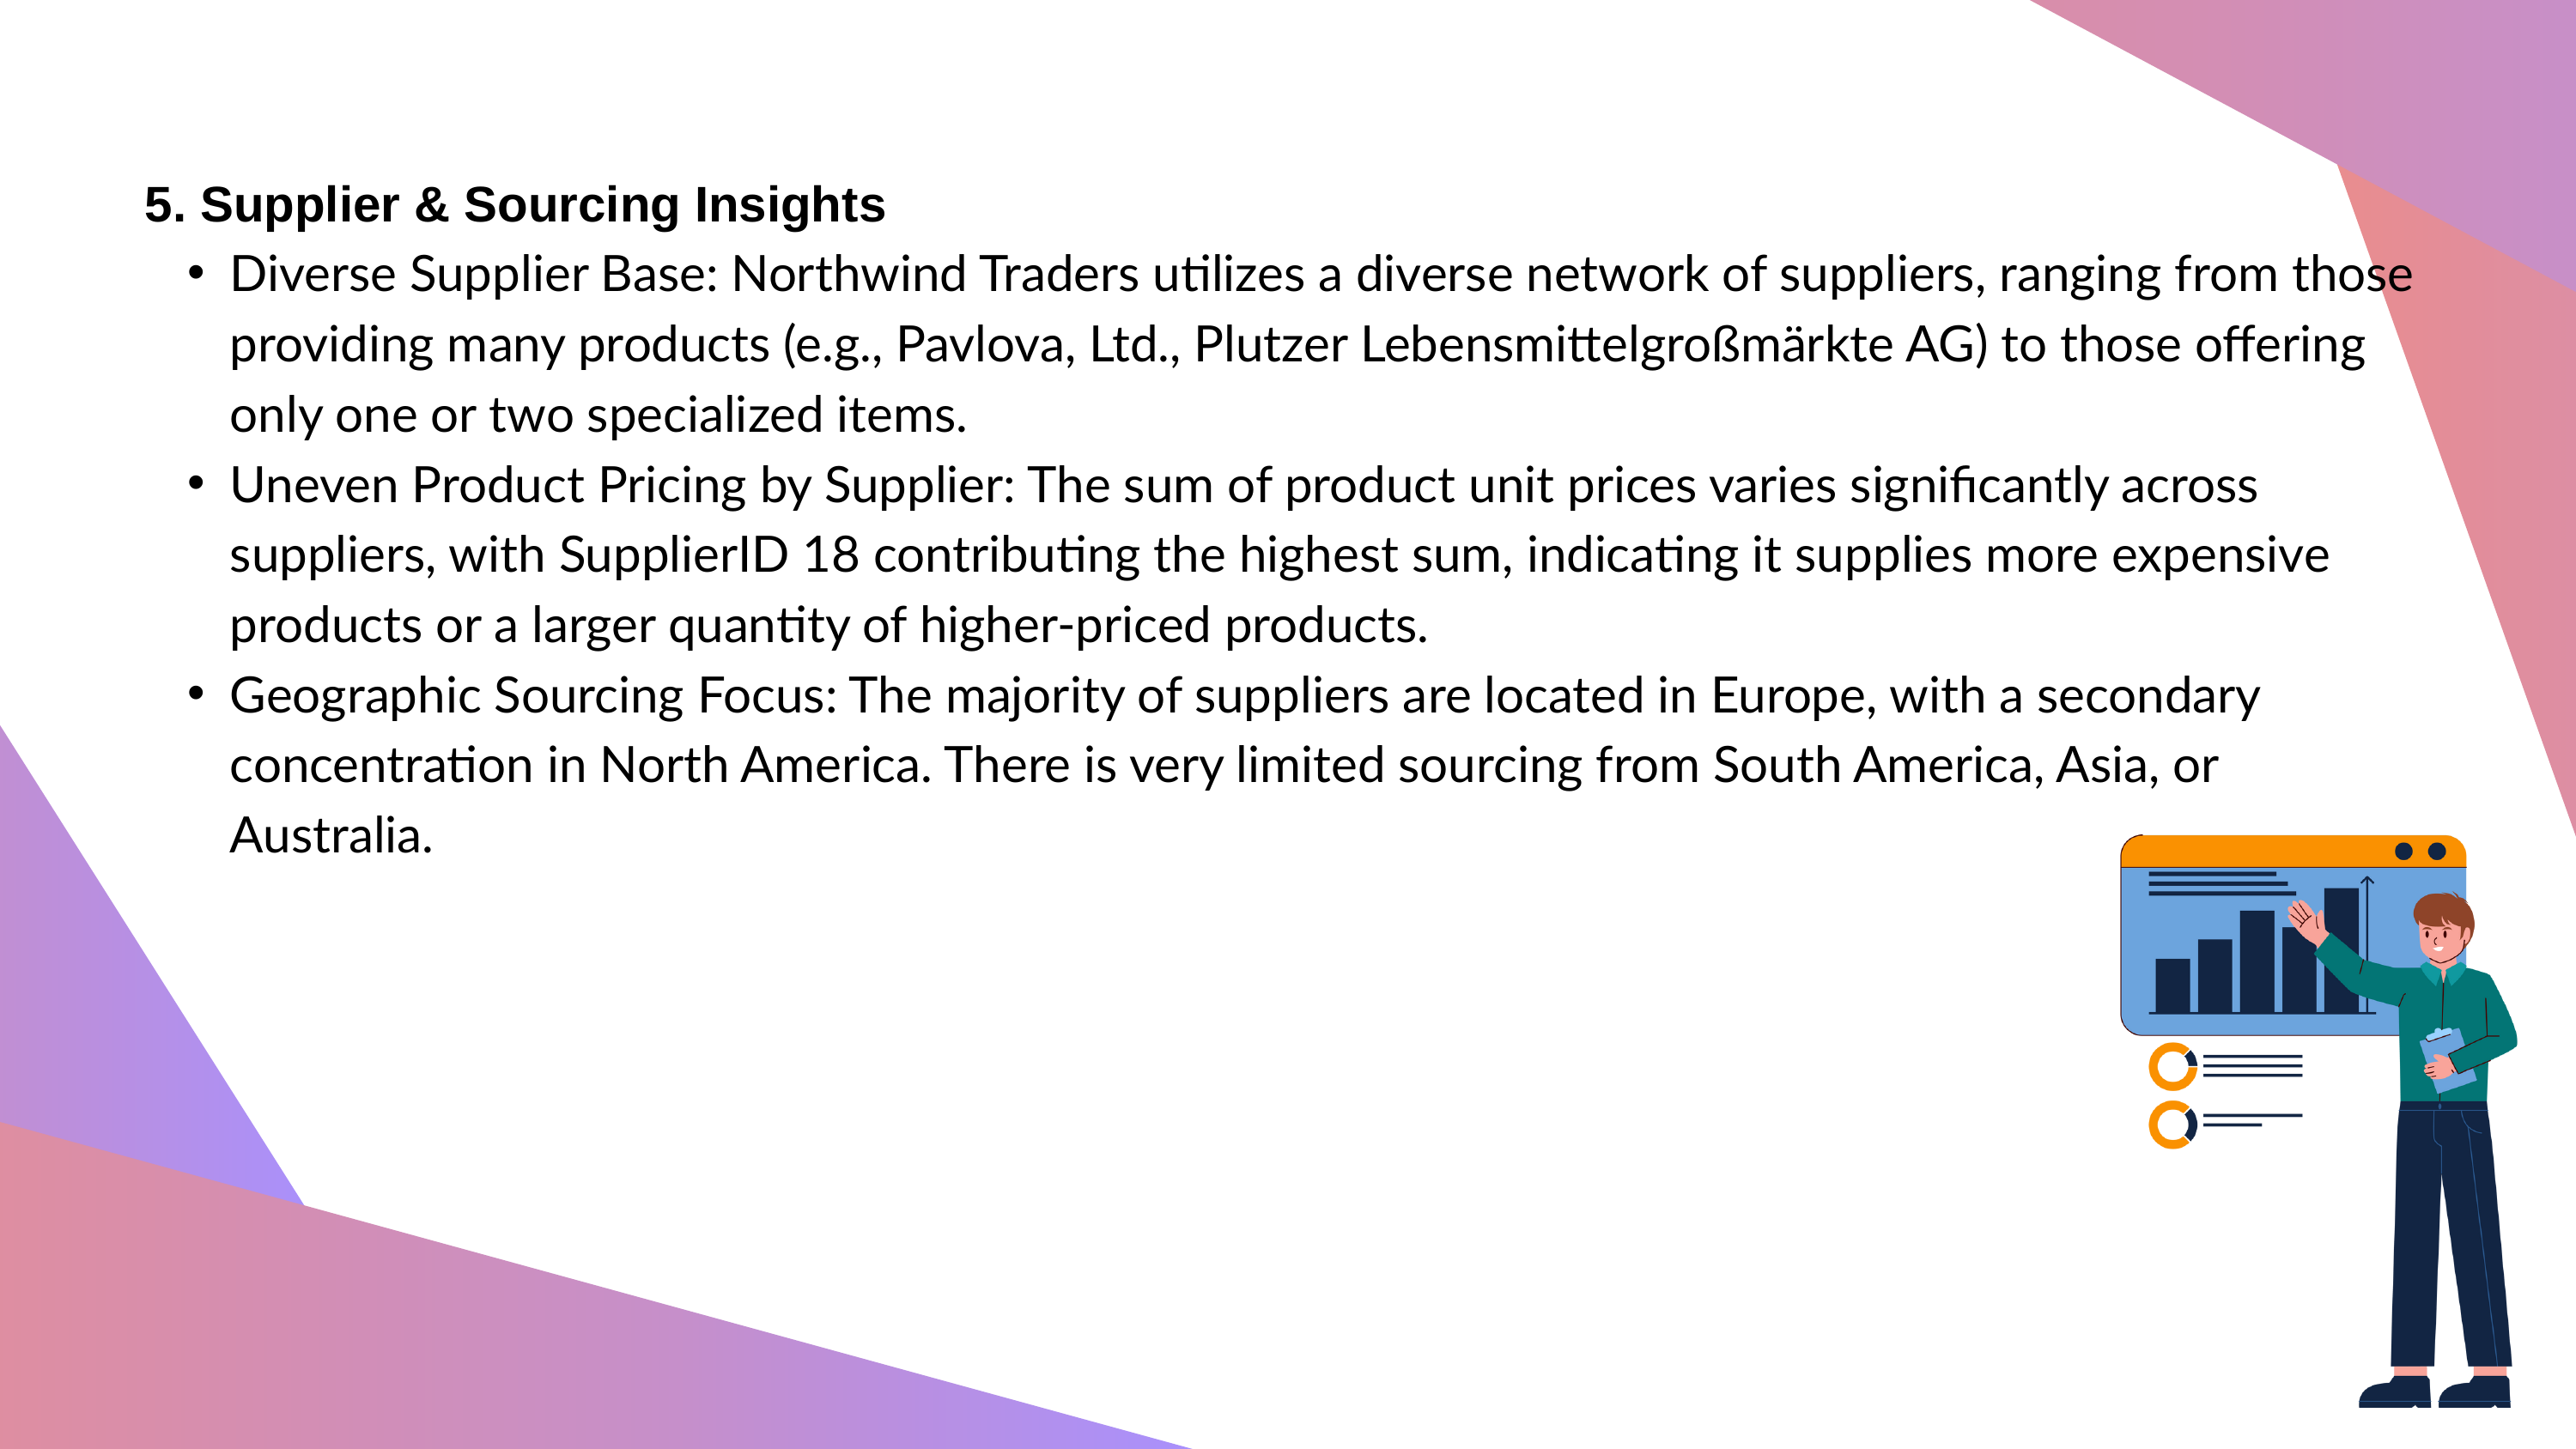

5. Supplier & Sourcing Insights
Diverse Supplier Base: Northwind Traders utilizes a diverse network of suppliers, ranging from those providing many products (e.g., Pavlova, Ltd., Plutzer Lebensmittelgroßmärkte AG) to those offering only one or two specialized items.
Uneven Product Pricing by Supplier: The sum of product unit prices varies significantly across suppliers, with SupplierID 18 contributing the highest sum, indicating it supplies more expensive products or a larger quantity of higher-priced products.
Geographic Sourcing Focus: The majority of suppliers are located in Europe, with a secondary concentration in North America. There is very limited sourcing from South America, Asia, or Australia.